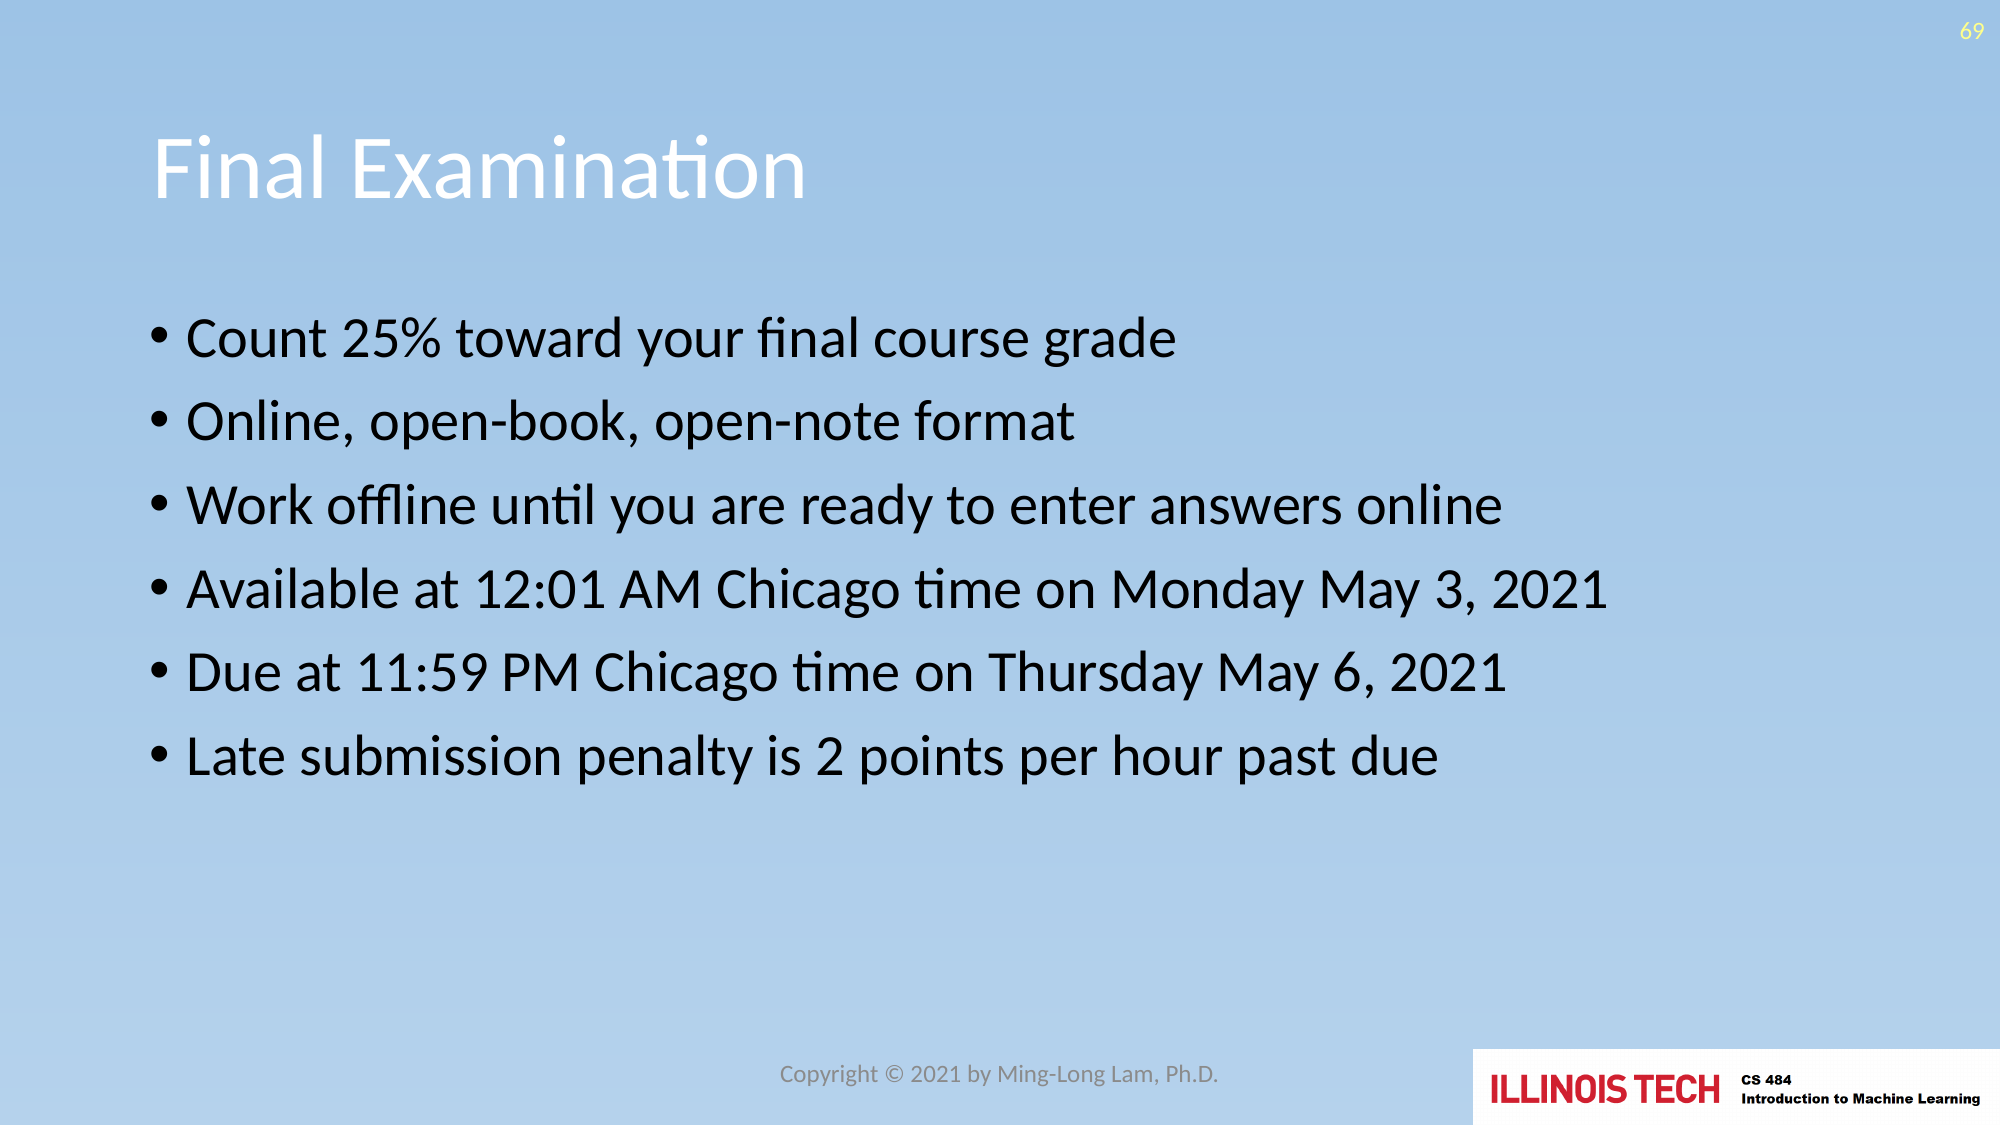

69
# Final Examination
Count 25% toward your final course grade
Online, open-book, open-note format
Work offline until you are ready to enter answers online
Available at 12:01 AM Chicago time on Monday May 3, 2021
Due at 11:59 PM Chicago time on Thursday May 6, 2021
Late submission penalty is 2 points per hour past due
Copyright © 2021 by Ming-Long Lam, Ph.D.